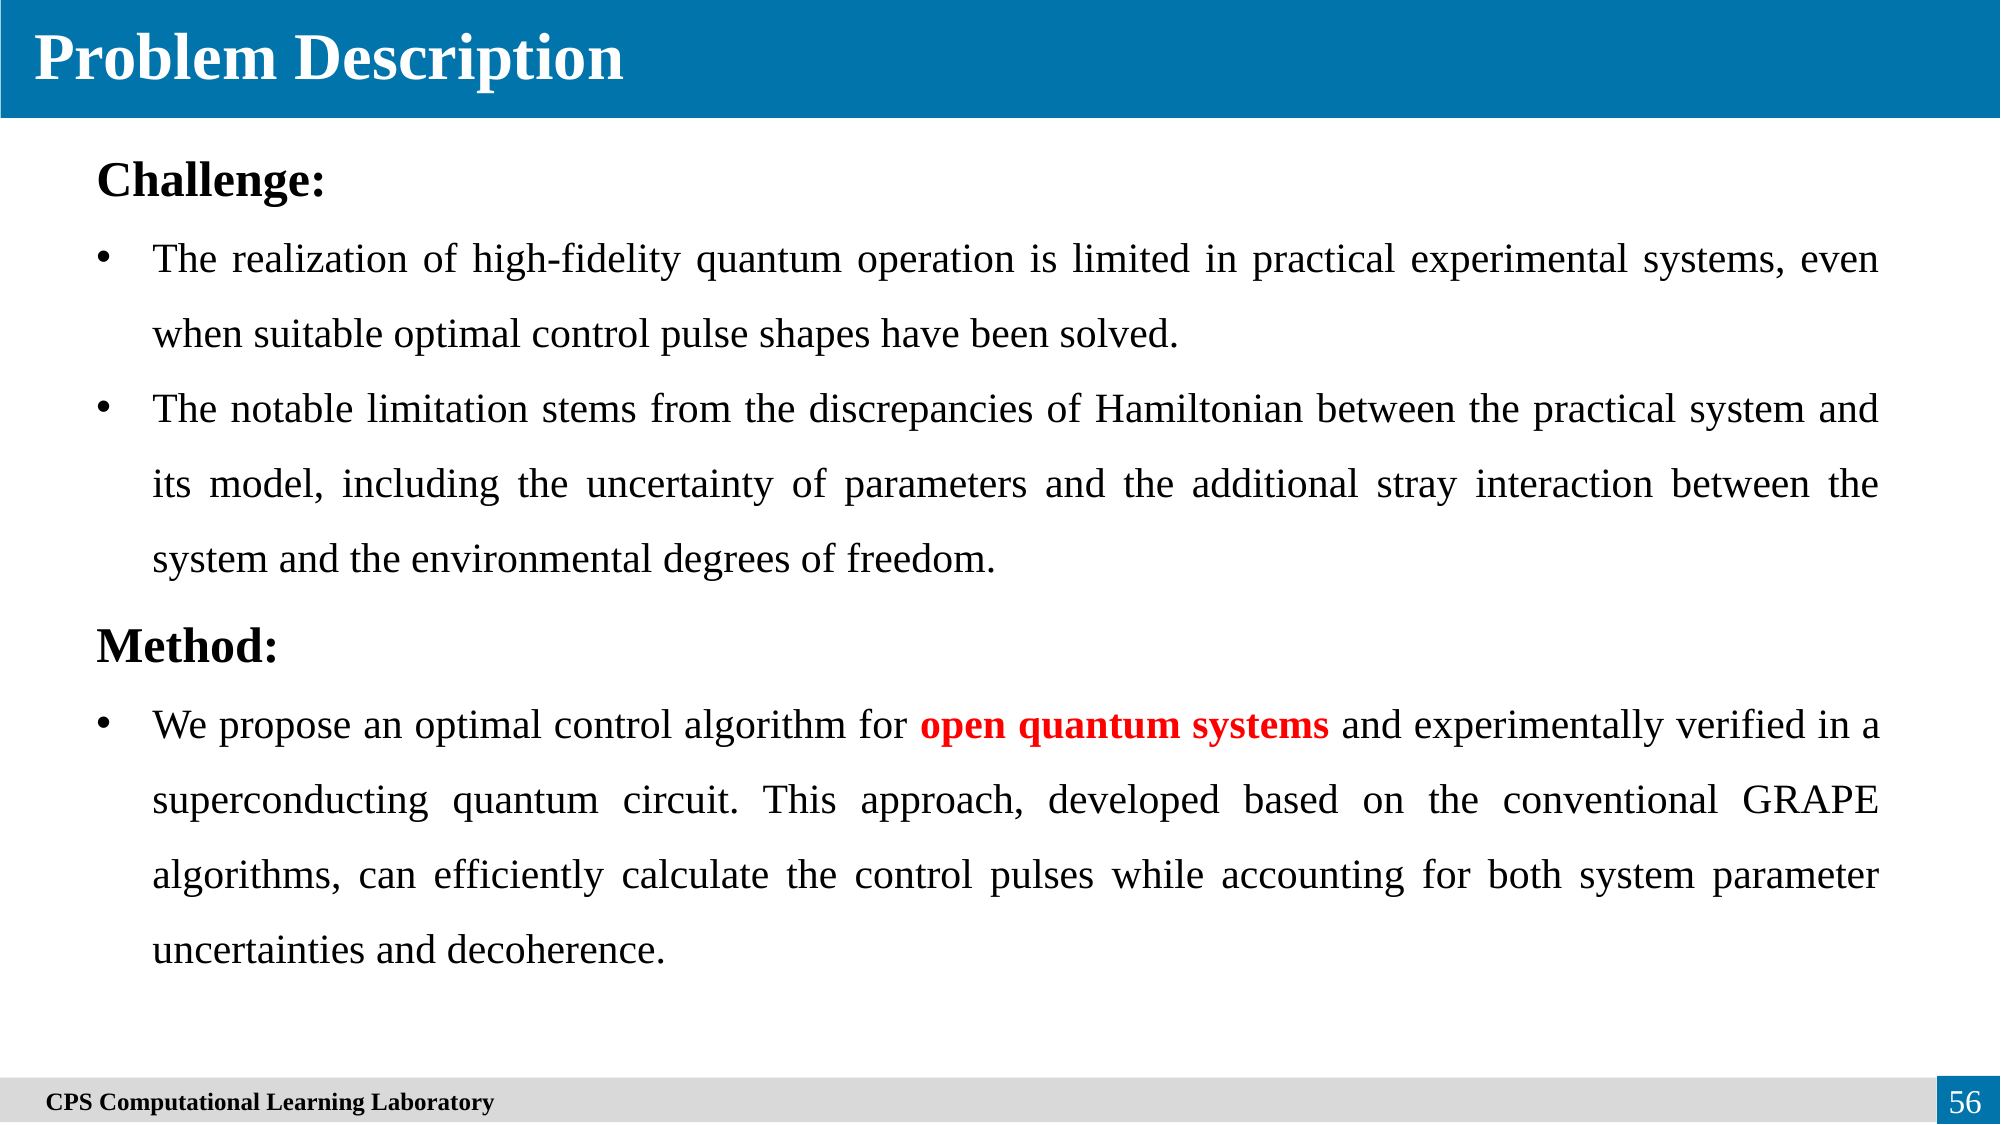

Problem Description
Challenge:
The realization of high-fidelity quantum operation is limited in practical experimental systems, even when suitable optimal control pulse shapes have been solved.
The notable limitation stems from the discrepancies of Hamiltonian between the practical system and its model, including the uncertainty of parameters and the additional stray interaction between the system and the environmental degrees of freedom.
Method:
We propose an optimal control algorithm for open quantum systems and experimentally verified in a superconducting quantum circuit. This approach, developed based on the conventional GRAPE algorithms, can efficiently calculate the control pulses while accounting for both system parameter uncertainties and decoherence.
56
　CPS Computational Learning Laboratory